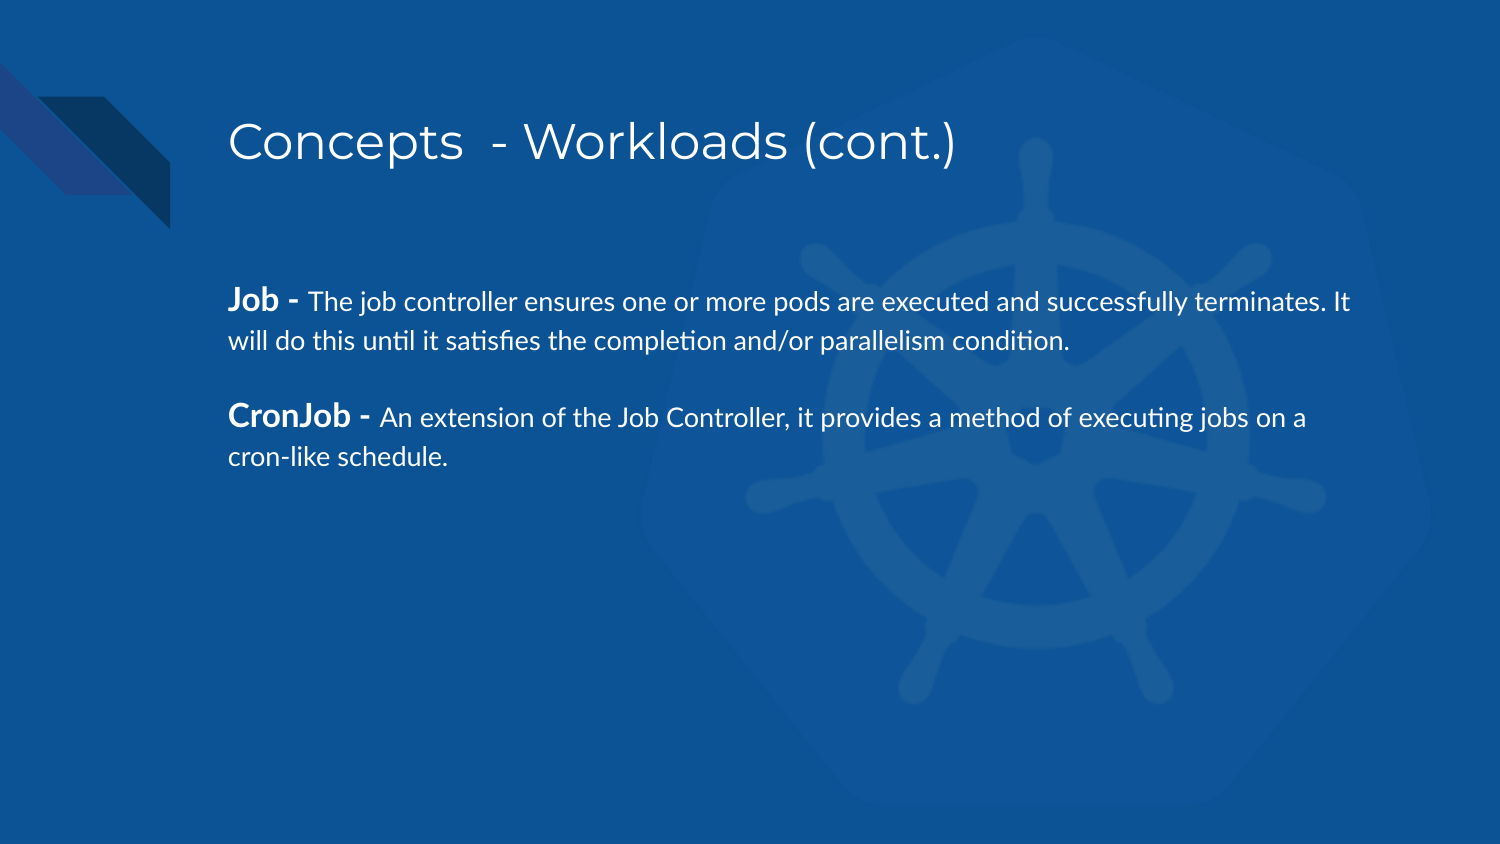

# Concepts  - Workloads (cont.)
Job - The job controller ensures one or more pods are executed and successfully terminates. It will do this until it satisfies the completion and/or parallelism condition.
CronJob - An extension of the Job Controller, it provides a method of executing jobs on a cron-like schedule.